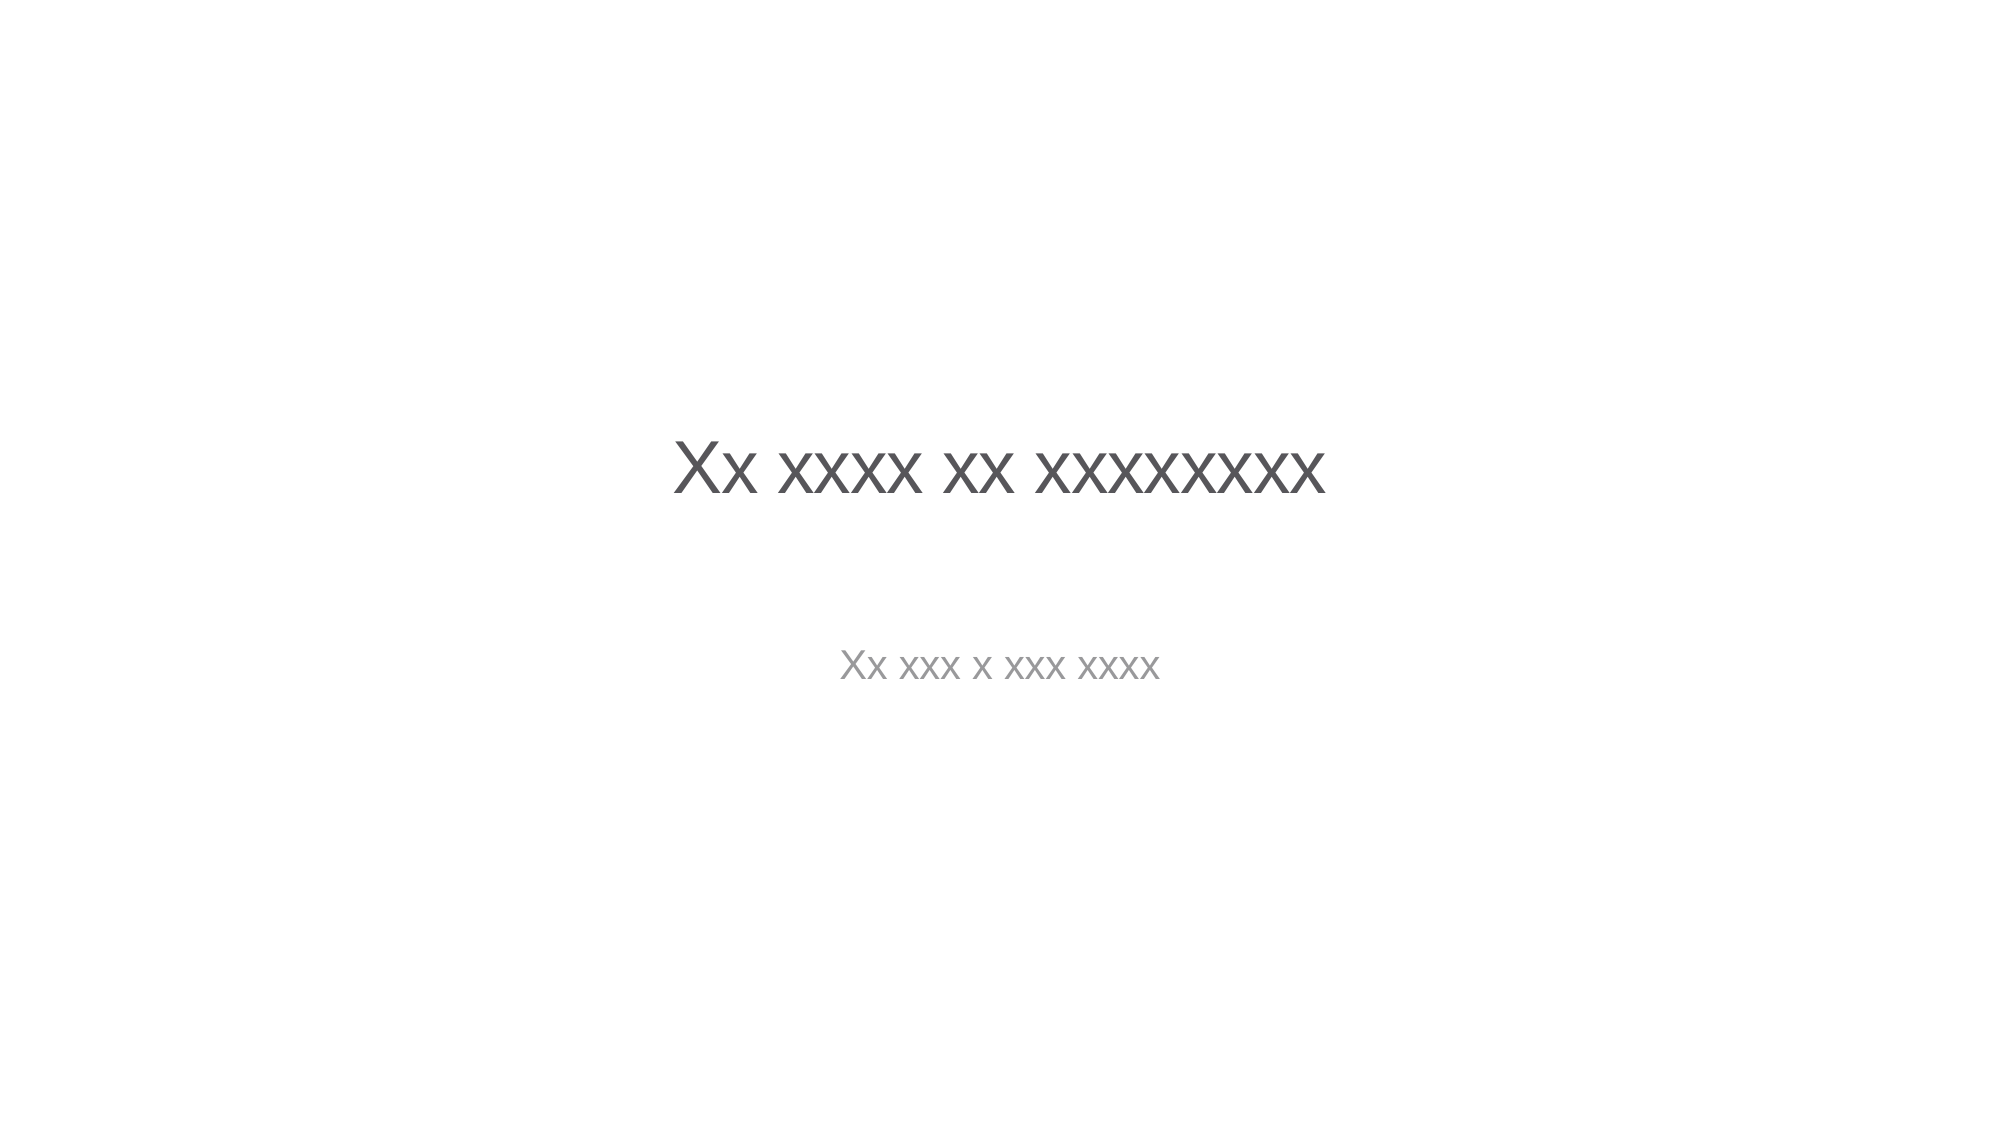

# Xx xxxx xx xxxxxxxx
Xx xxx x xxx xxxx